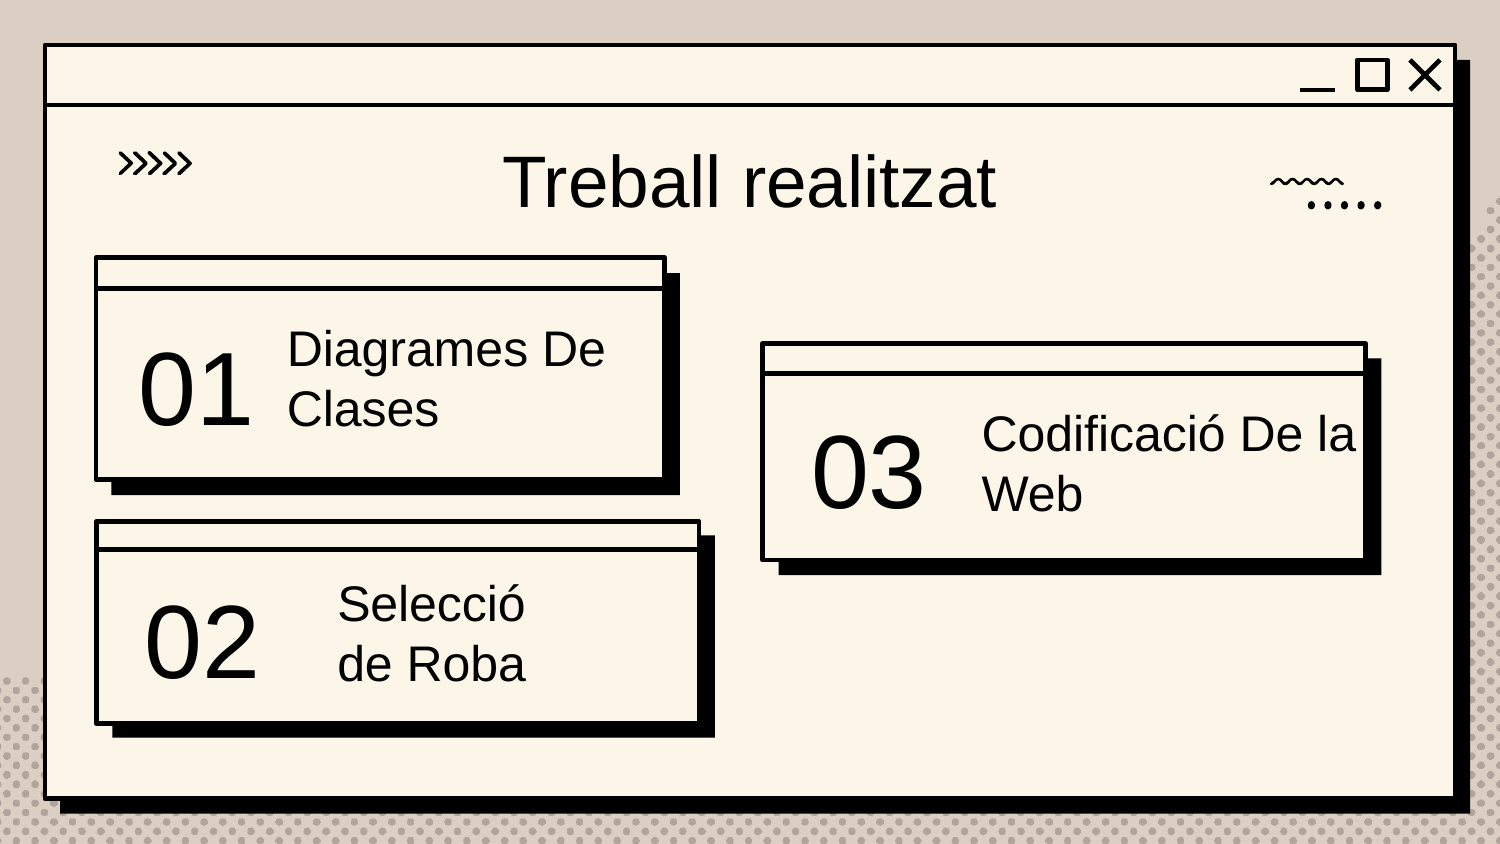

Treball realitzat

# 01
Diagrames De Clases

03
Codificació De la Web

02
Selecció
de Roba